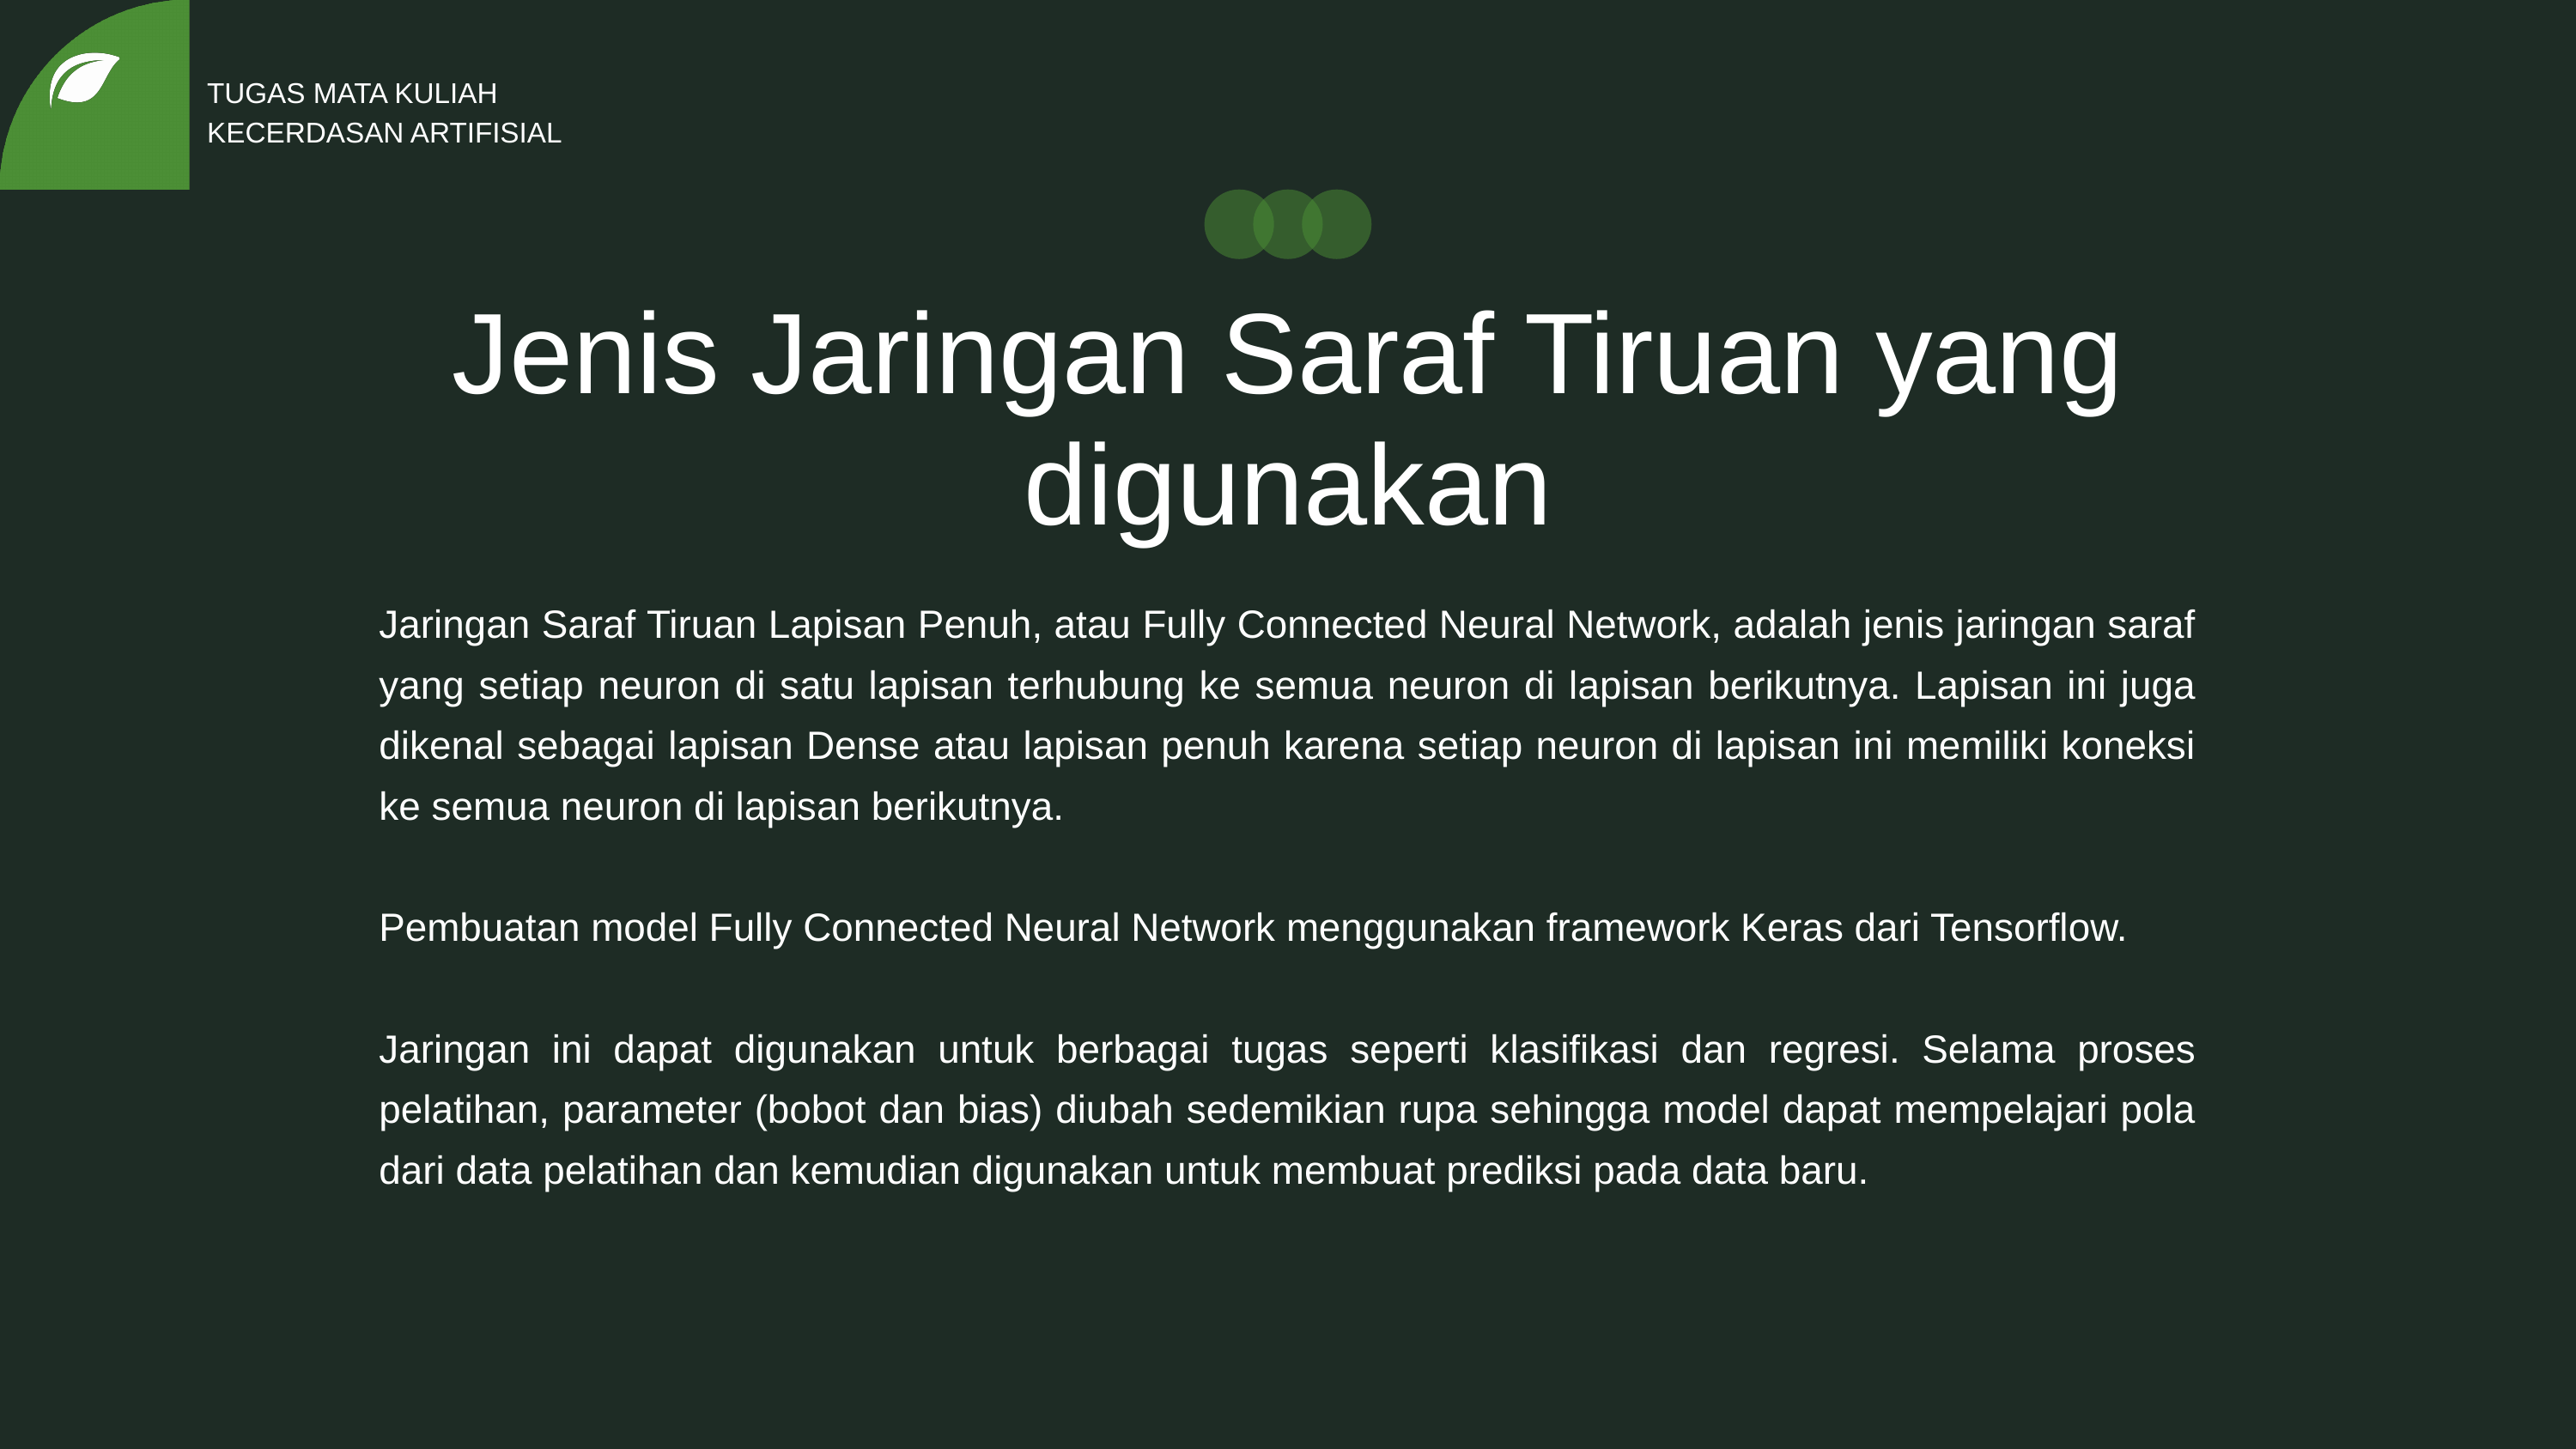

TUGAS MATA KULIAH
KECERDASAN ARTIFISIAL

Jenis Jaringan Saraf Tiruan yang digunakan
Jaringan Saraf Tiruan Lapisan Penuh, atau Fully Connected Neural Network, adalah jenis jaringan saraf yang setiap neuron di satu lapisan terhubung ke semua neuron di lapisan berikutnya. Lapisan ini juga dikenal sebagai lapisan Dense atau lapisan penuh karena setiap neuron di lapisan ini memiliki koneksi ke semua neuron di lapisan berikutnya.

Pembuatan model Fully Connected Neural Network menggunakan framework Keras dari Tensorflow.

Jaringan ini dapat digunakan untuk berbagai tugas seperti klasifikasi dan regresi. Selama proses pelatihan, parameter (bobot dan bias) diubah sedemikian rupa sehingga model dapat mempelajari pola dari data pelatihan dan kemudian digunakan untuk membuat prediksi pada data baru.